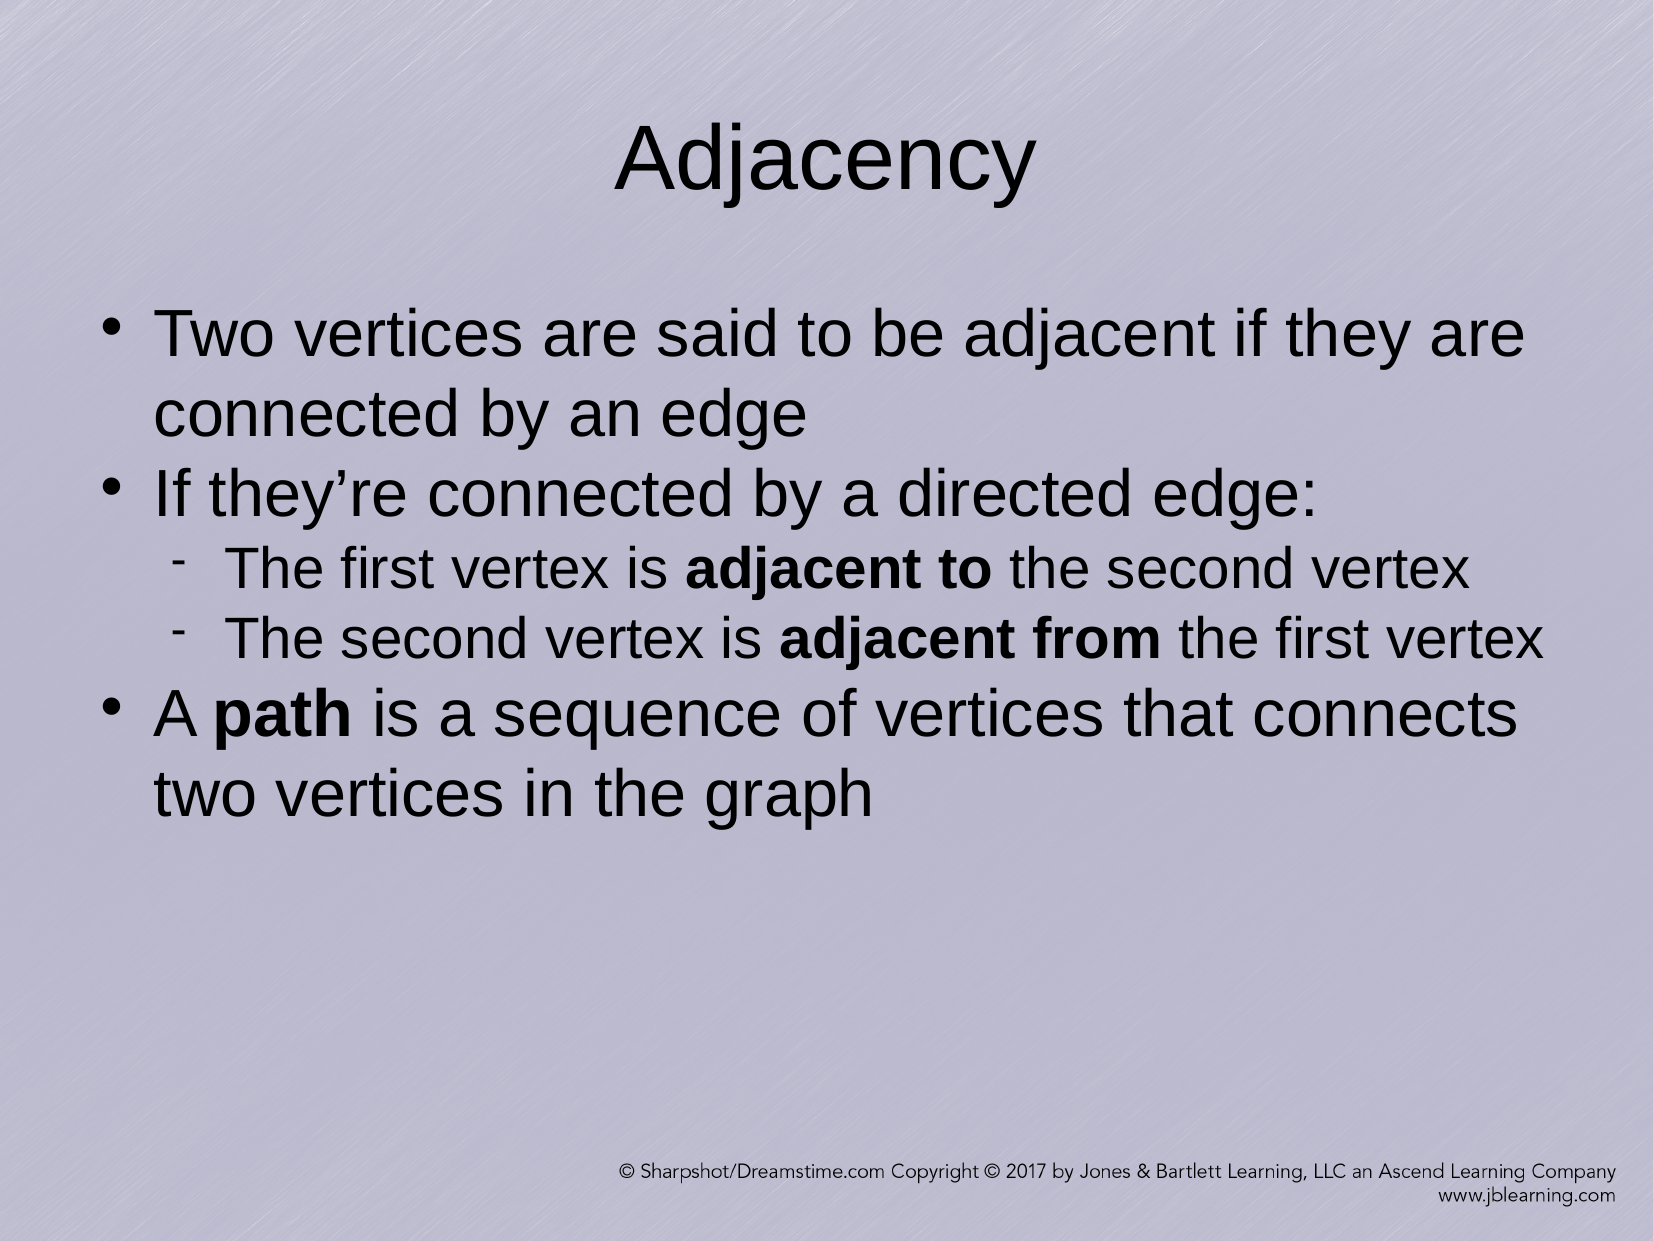

Adjacency
Two vertices are said to be adjacent if they are connected by an edge
If they’re connected by a directed edge:
The first vertex is adjacent to the second vertex
The second vertex is adjacent from the first vertex
A path is a sequence of vertices that connects two vertices in the graph